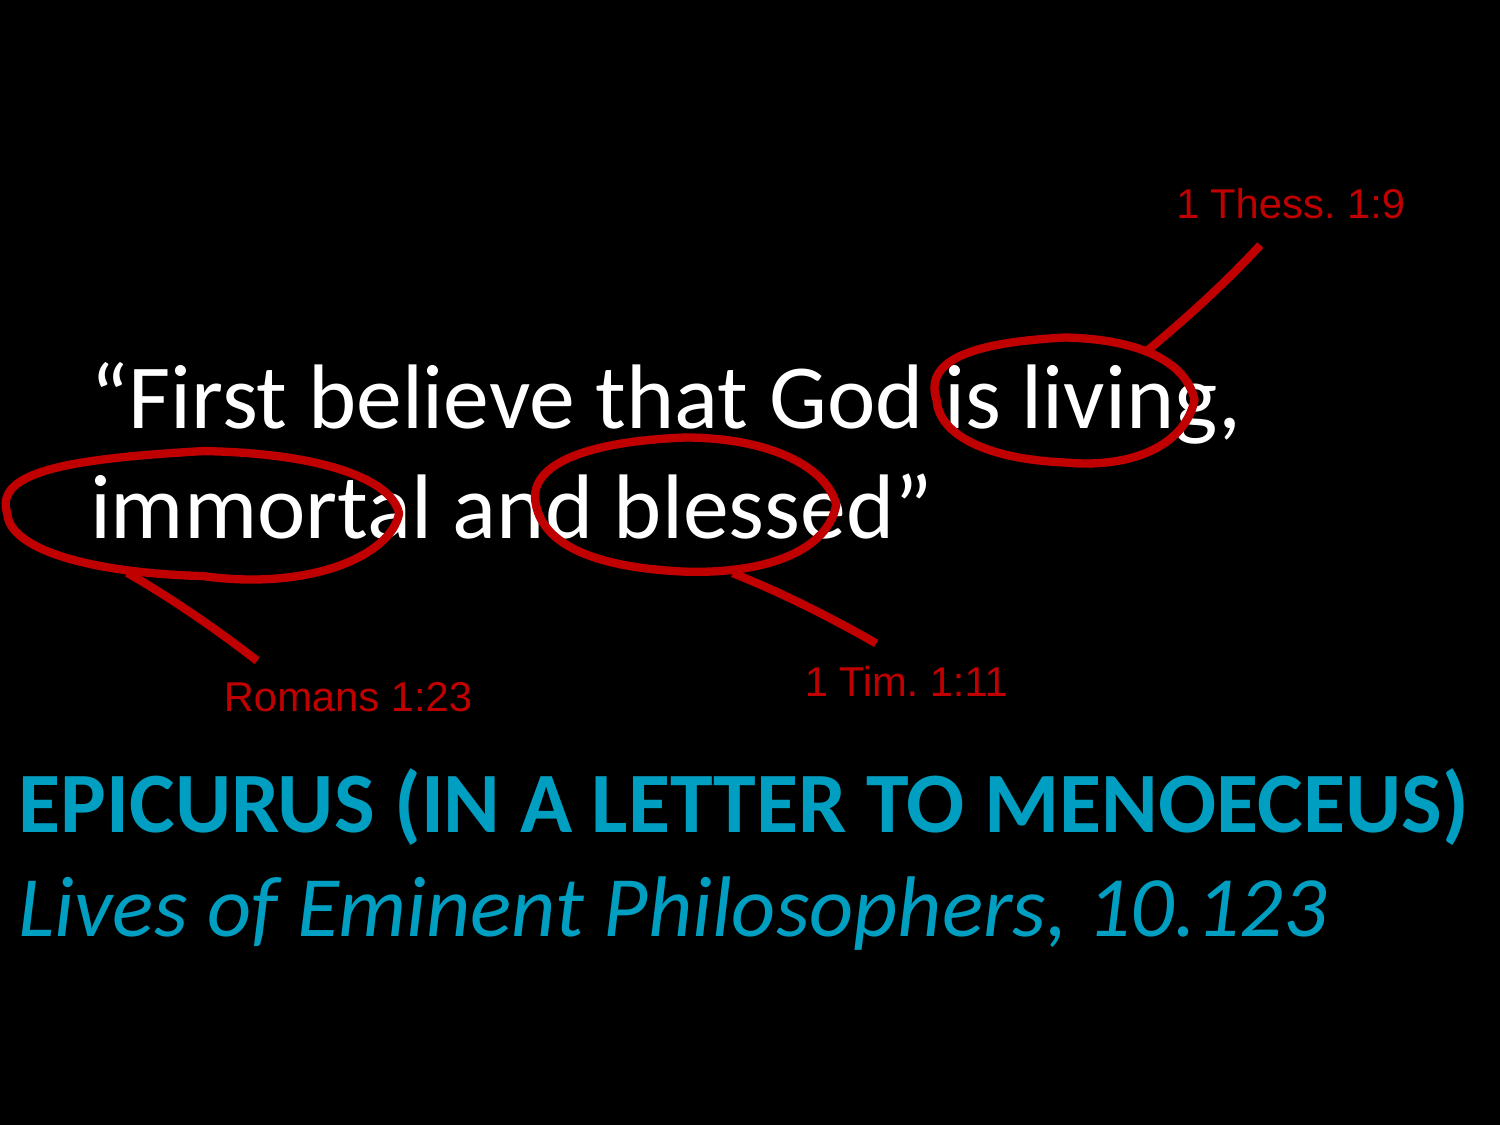

# “First believe that God is living, immortal and blessed”
1 Thess. 1:9

1 Tim. 1:11

Romans 1:23
Epicurus (in a letter to Menoeceus)
Lives of Eminent Philosophers, 10.123